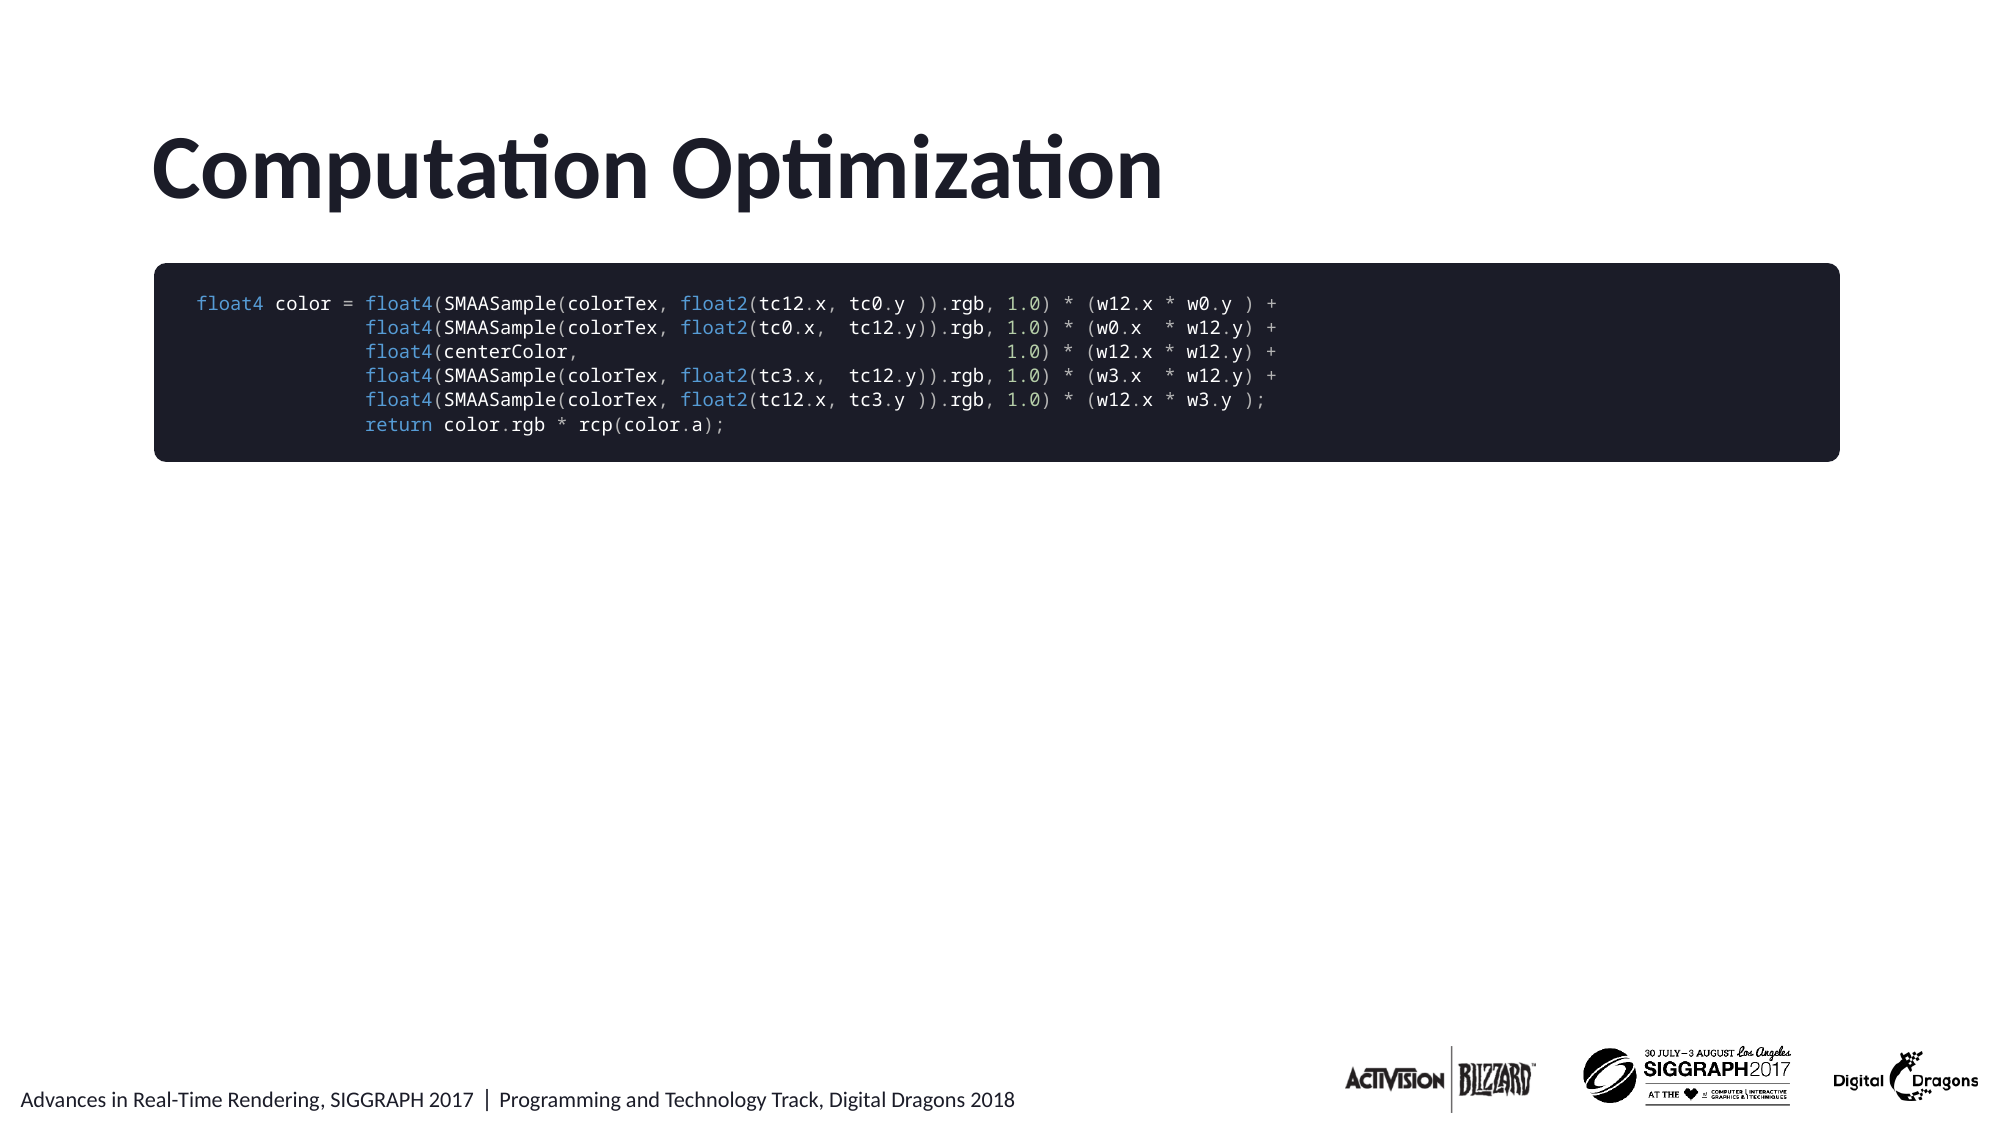

# Computation Optimization
float4 color = float4(SMAASample(colorTex, float2(tc12.x, tc0.y )).rgb, 1.0) * (w12.x * w0.y ) +
               float4(SMAASample(colorTex, float2(tc0.x,  tc12.y)).rgb, 1.0) * (w0.x  * w12.y) +
               float4(centerColor,                                      1.0) * (w12.x * w12.y) +
               float4(SMAASample(colorTex, float2(tc3.x,  tc12.y)).rgb, 1.0) * (w3.x  * w12.y) +
               float4(SMAASample(colorTex, float2(tc12.x, tc3.y )).rgb, 1.0) * (w12.x * w3.y );
               return color.rgb * rcp(color.a);